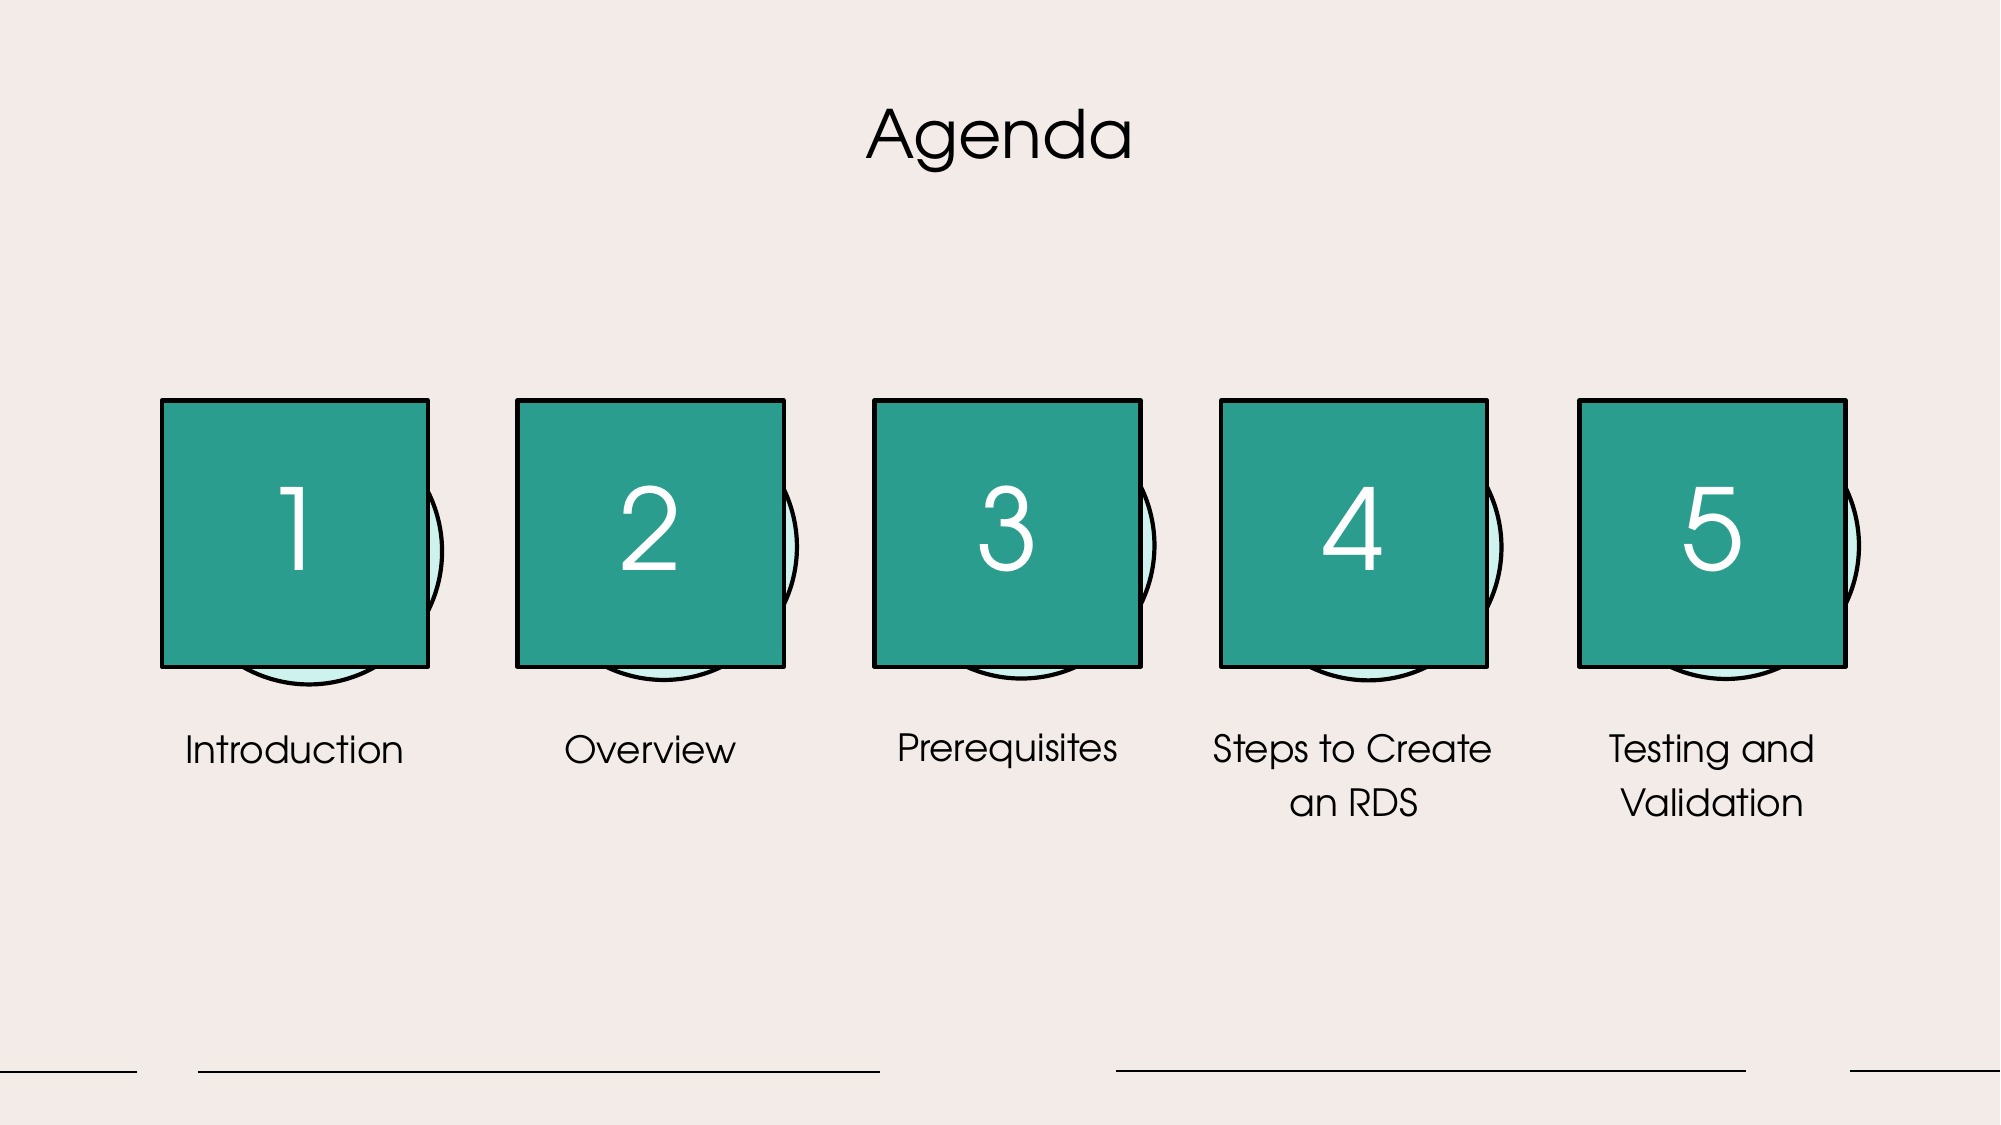

# Agenda
1
2
3
4
5
Prerequisites

Steps to Create an RDS

Testing and Validation

Introduction

Overview